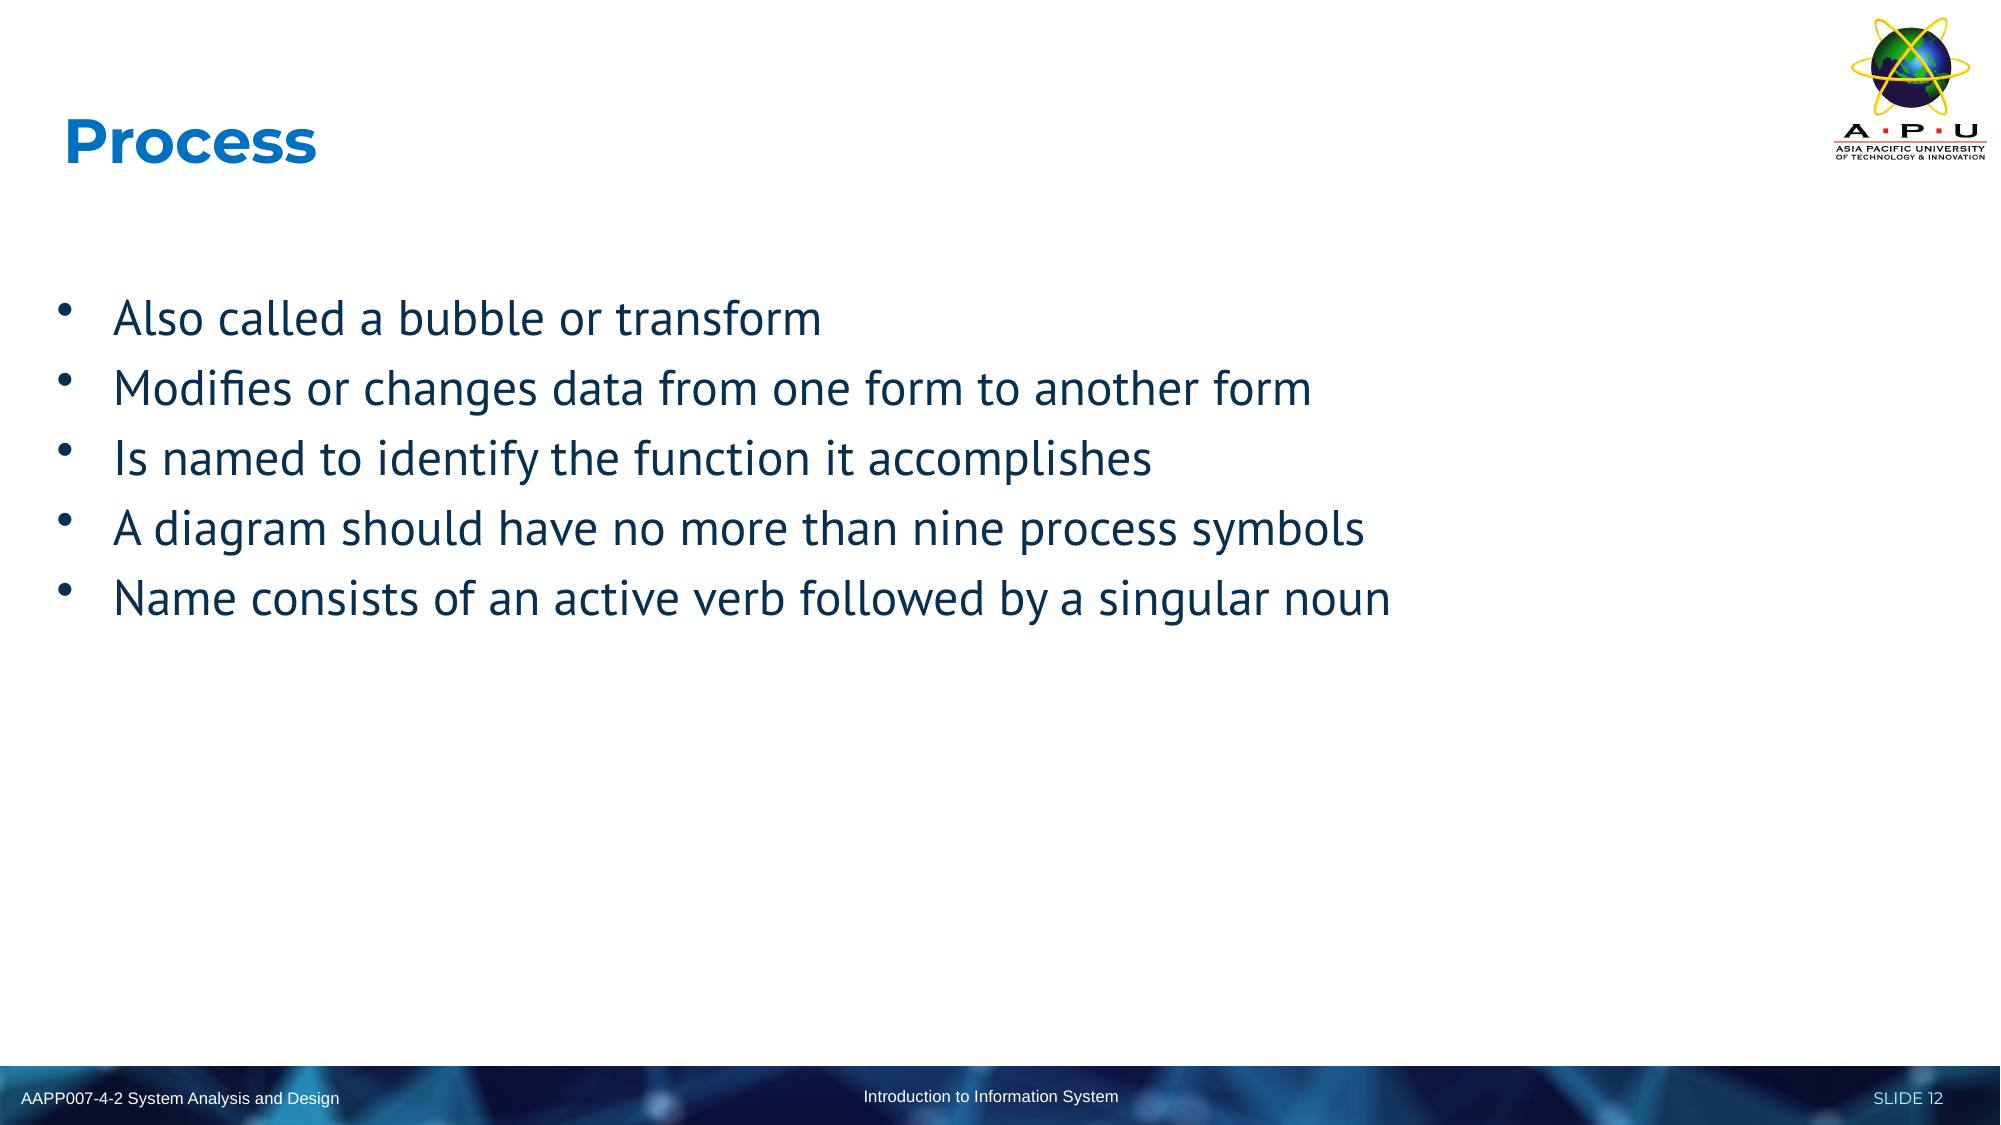

# Process
Also called a bubble or transform
Modifies or changes data from one form to another form
Is named to identify the function it accomplishes
A diagram should have no more than nine process symbols
Name consists of an active verb followed by a singular noun